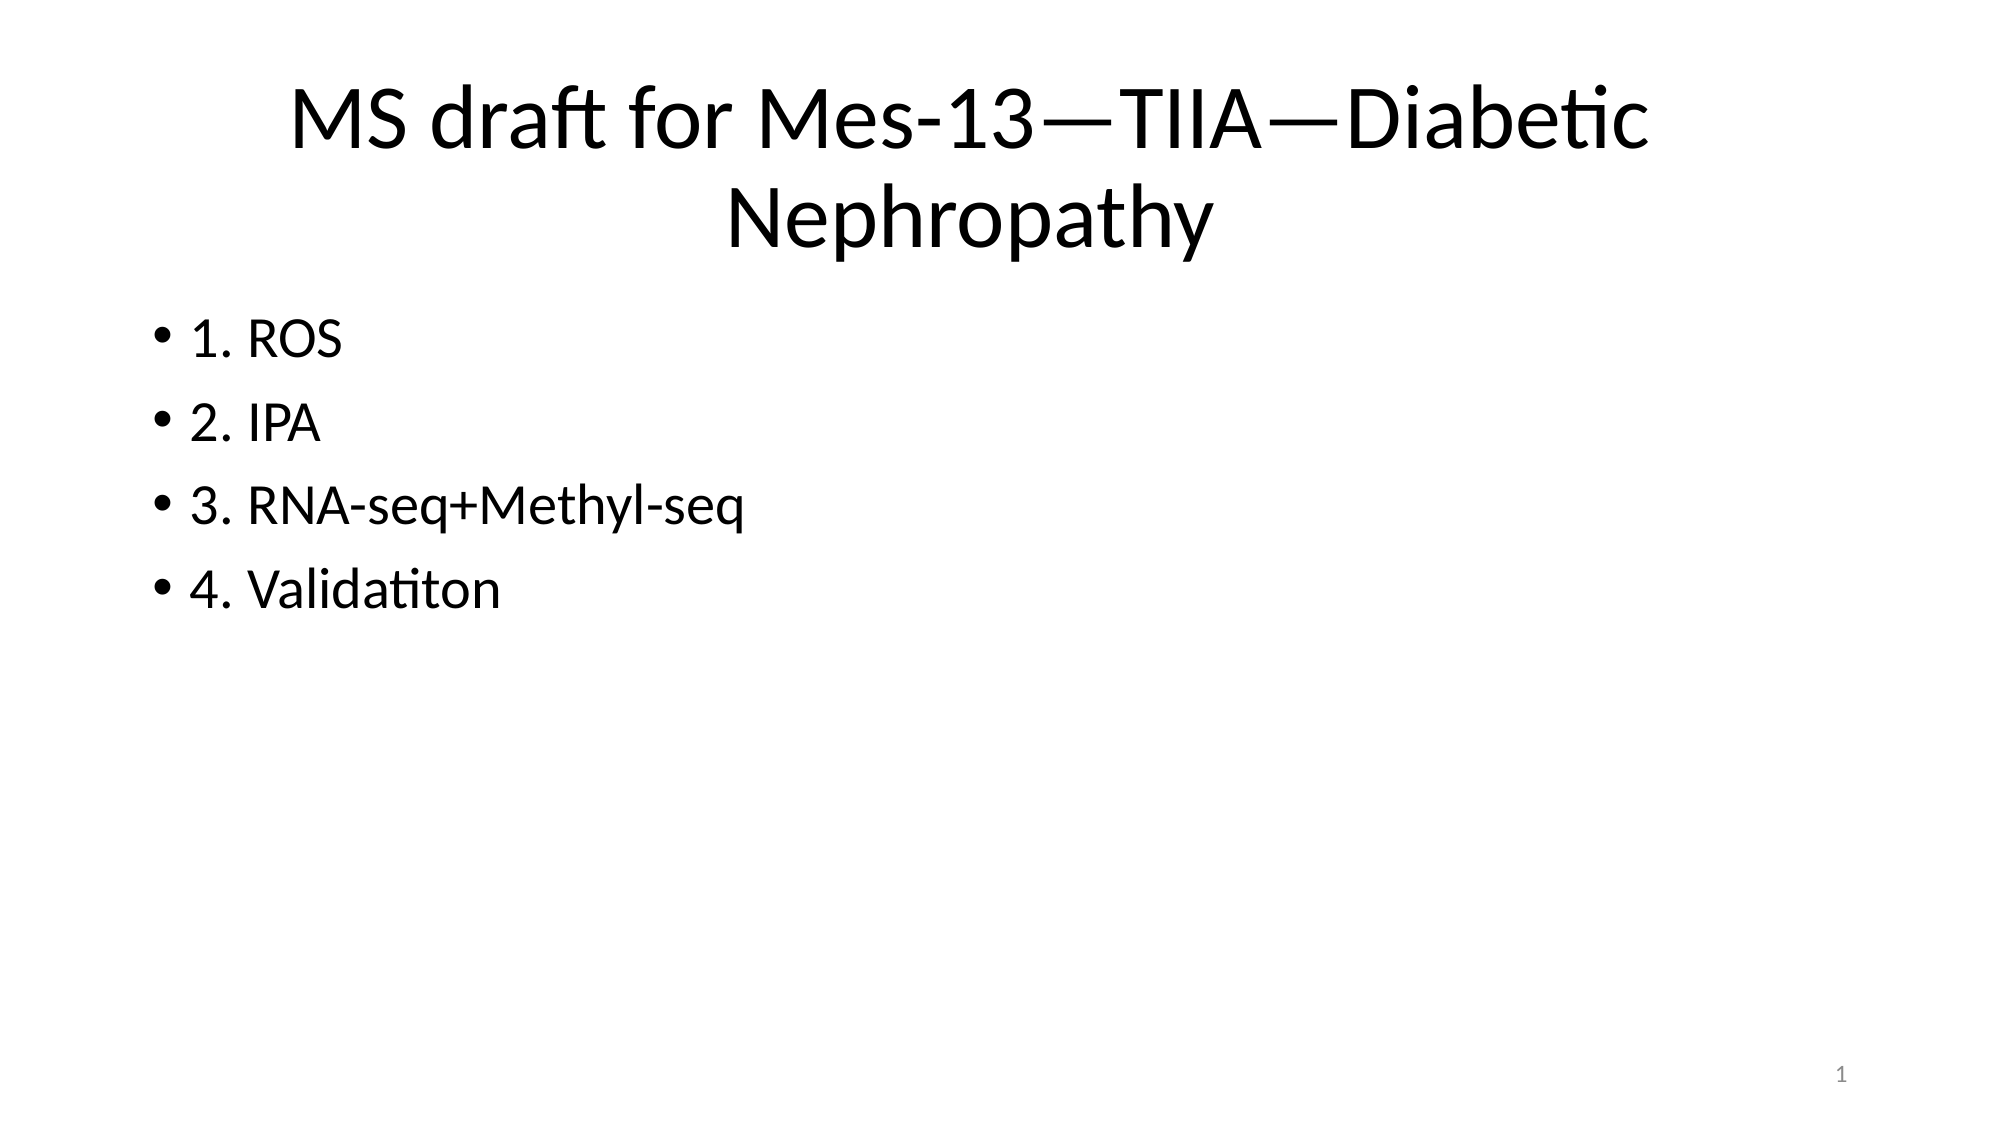

# MS draft for Mes-13—TIIA—Diabetic Nephropathy
1. ROS
2. IPA
3. RNA-seq+Methyl-seq
4. Validatiton
1